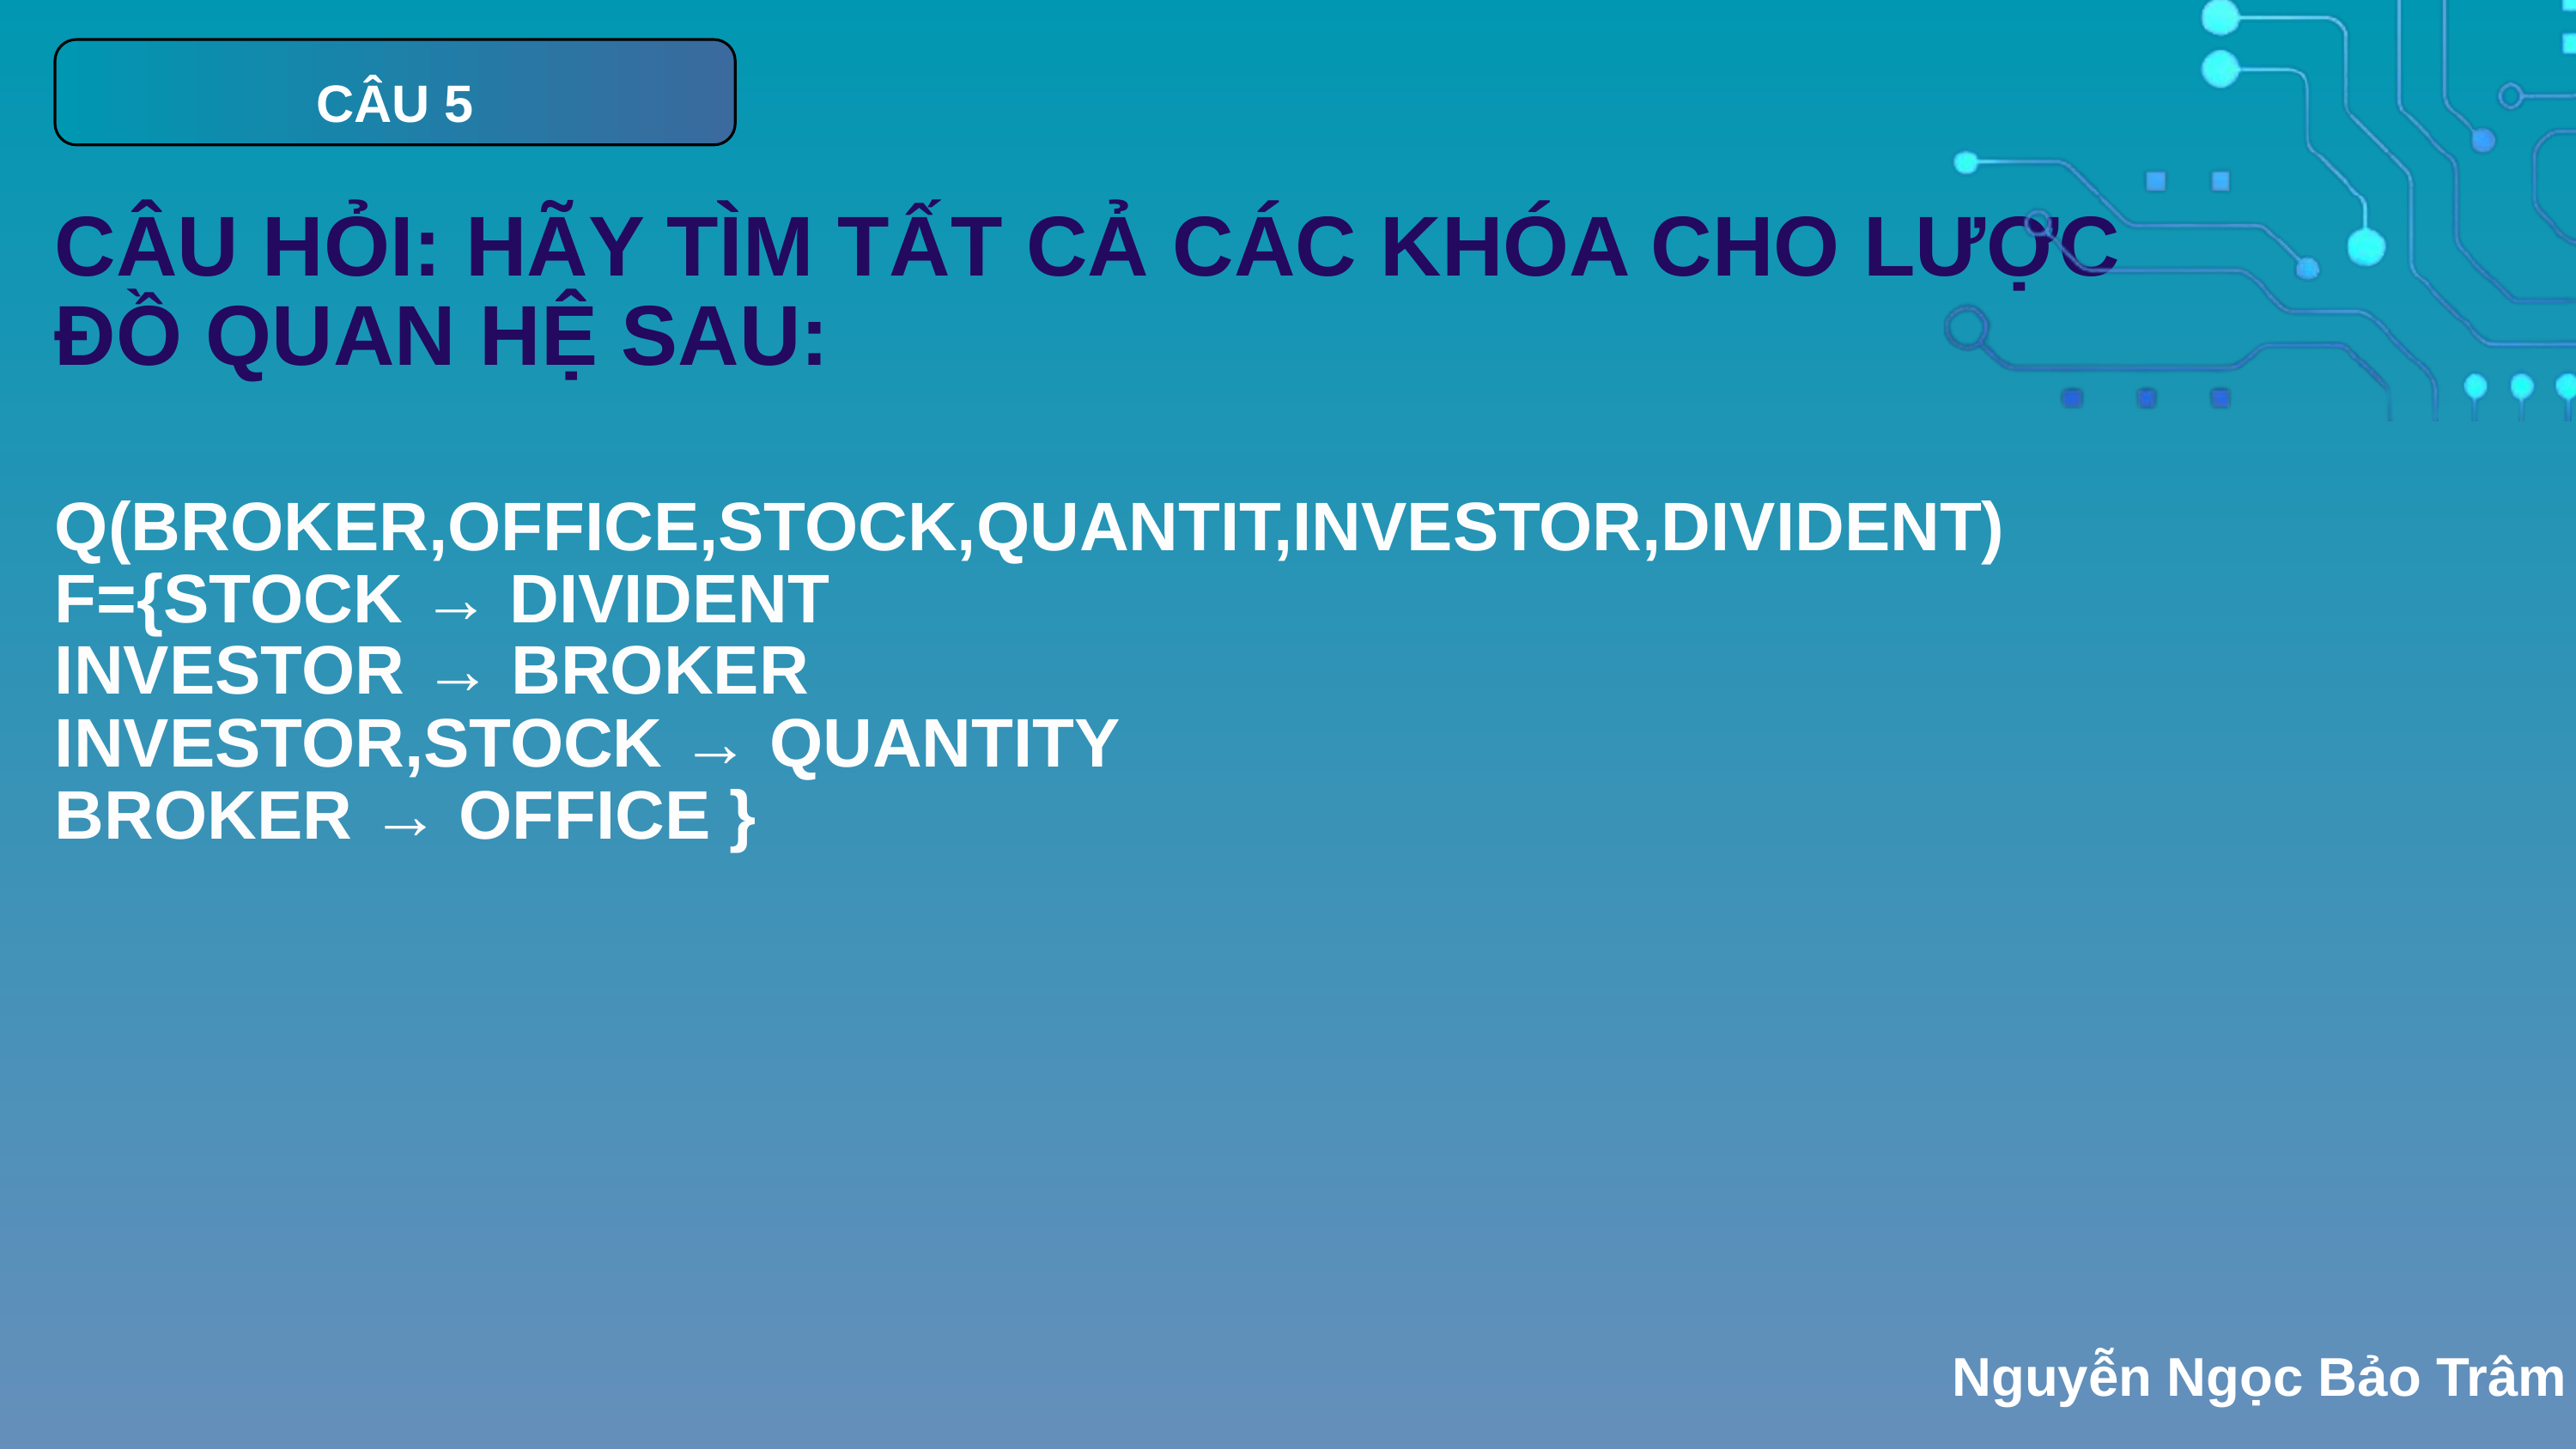

CÂU 5
CÂU HỎI: HÃY TÌM TẤT CẢ CÁC KHÓA CHO LƯỢC ĐỒ QUAN HỆ SAU:
Q(BROKER,OFFICE,STOCK,QUANTIT,INVESTOR,DIVIDENT)
F={STOCK → DIVIDENT
INVESTOR → BROKER
INVESTOR,STOCK → QUANTITY
BROKER → OFFICE }
Nguyễn Ngọc Bảo Trâm